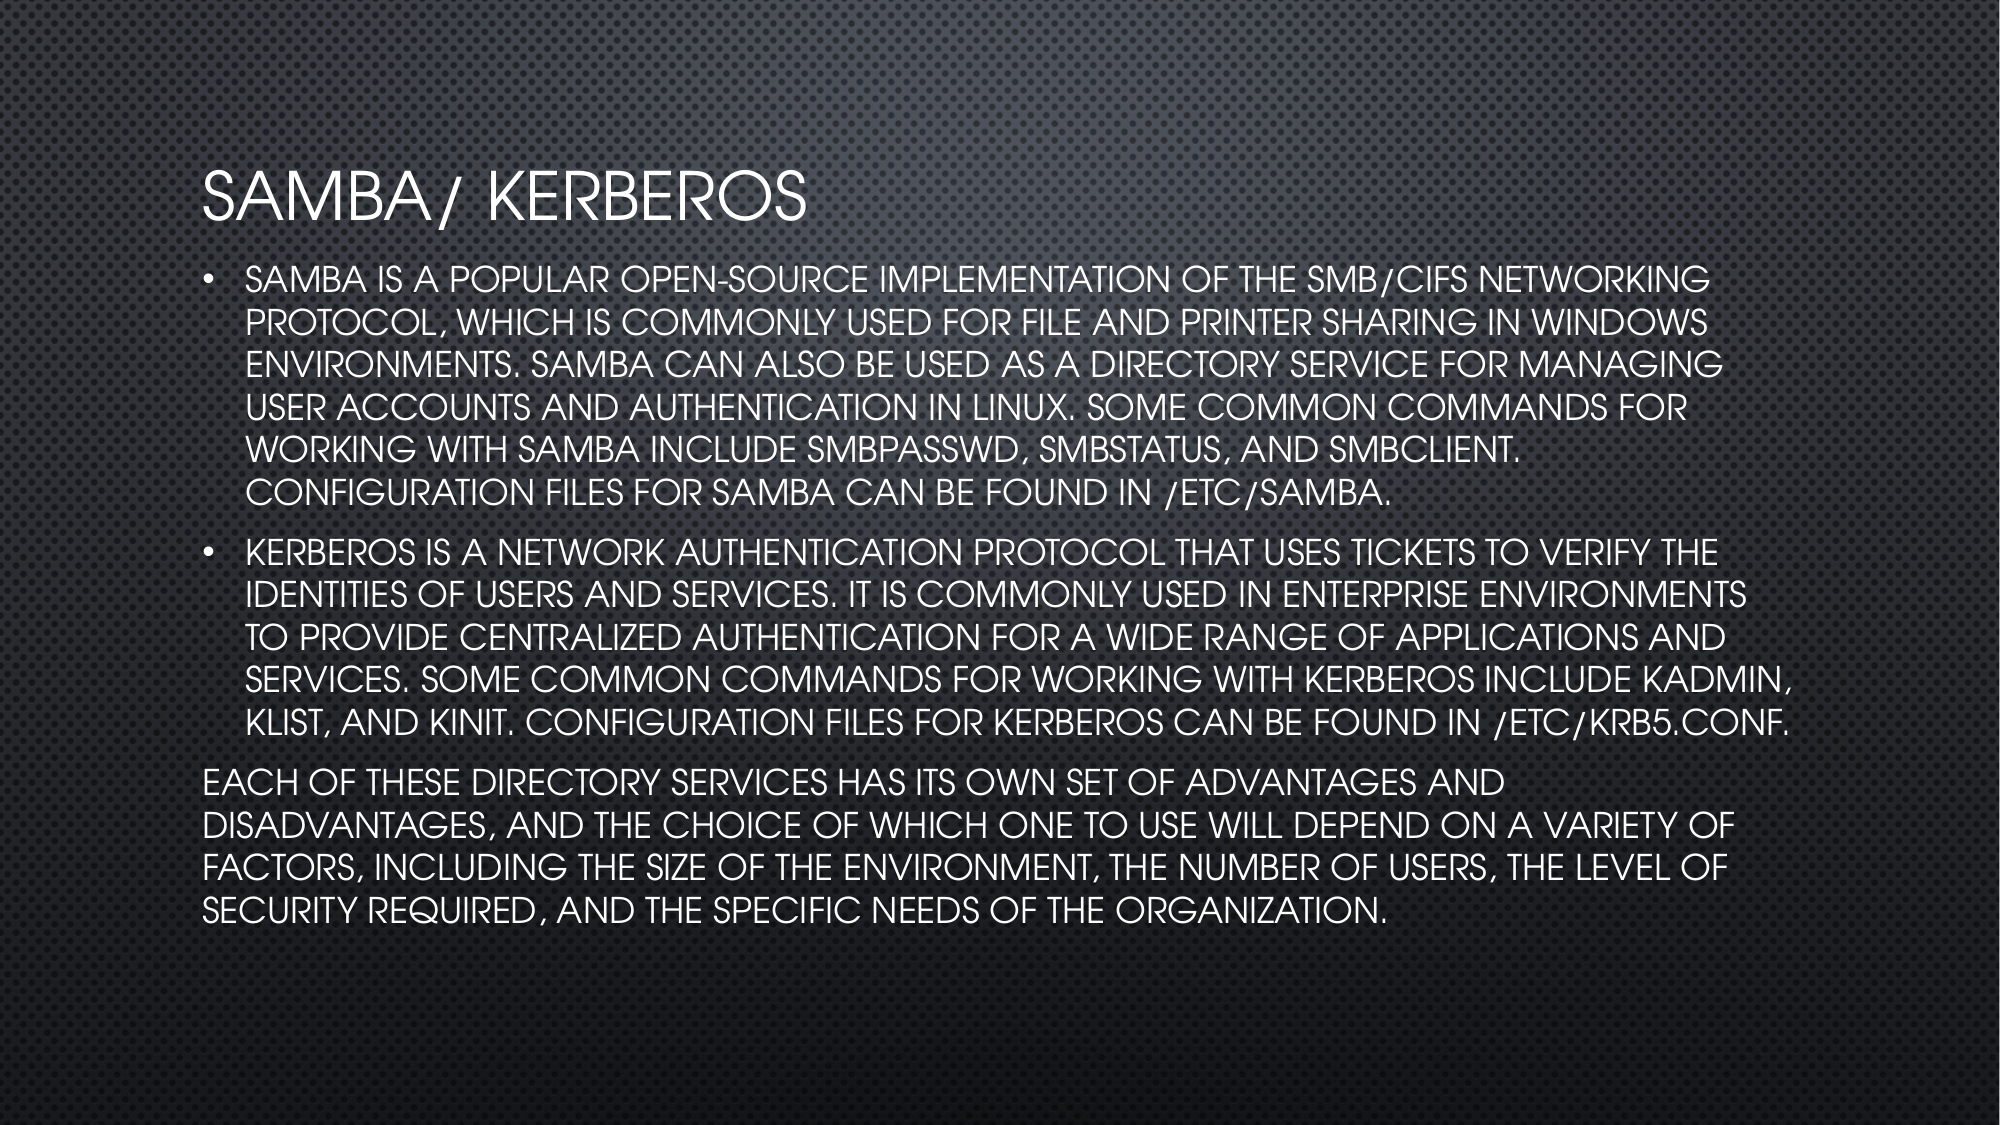

# Samba/ Kerberos
Samba is a popular open-source implementation of the SMB/CIFS networking protocol, which is commonly used for file and printer sharing in Windows environments. Samba can also be used as a directory service for managing user accounts and authentication in Linux. Some common commands for working with Samba include smbpasswd, smbstatus, and smbclient. Configuration files for Samba can be found in /etc/samba.
Kerberos is a network authentication protocol that uses tickets to verify the identities of users and services. It is commonly used in enterprise environments to provide centralized authentication for a wide range of applications and services. Some common commands for working with Kerberos include kadmin, klist, and kinit. Configuration files for Kerberos can be found in /etc/krb5.conf.
Each of these directory services has its own set of advantages and disadvantages, and the choice of which one to use will depend on a variety of factors, including the size of the environment, the number of users, the level of security required, and the specific needs of the organization.